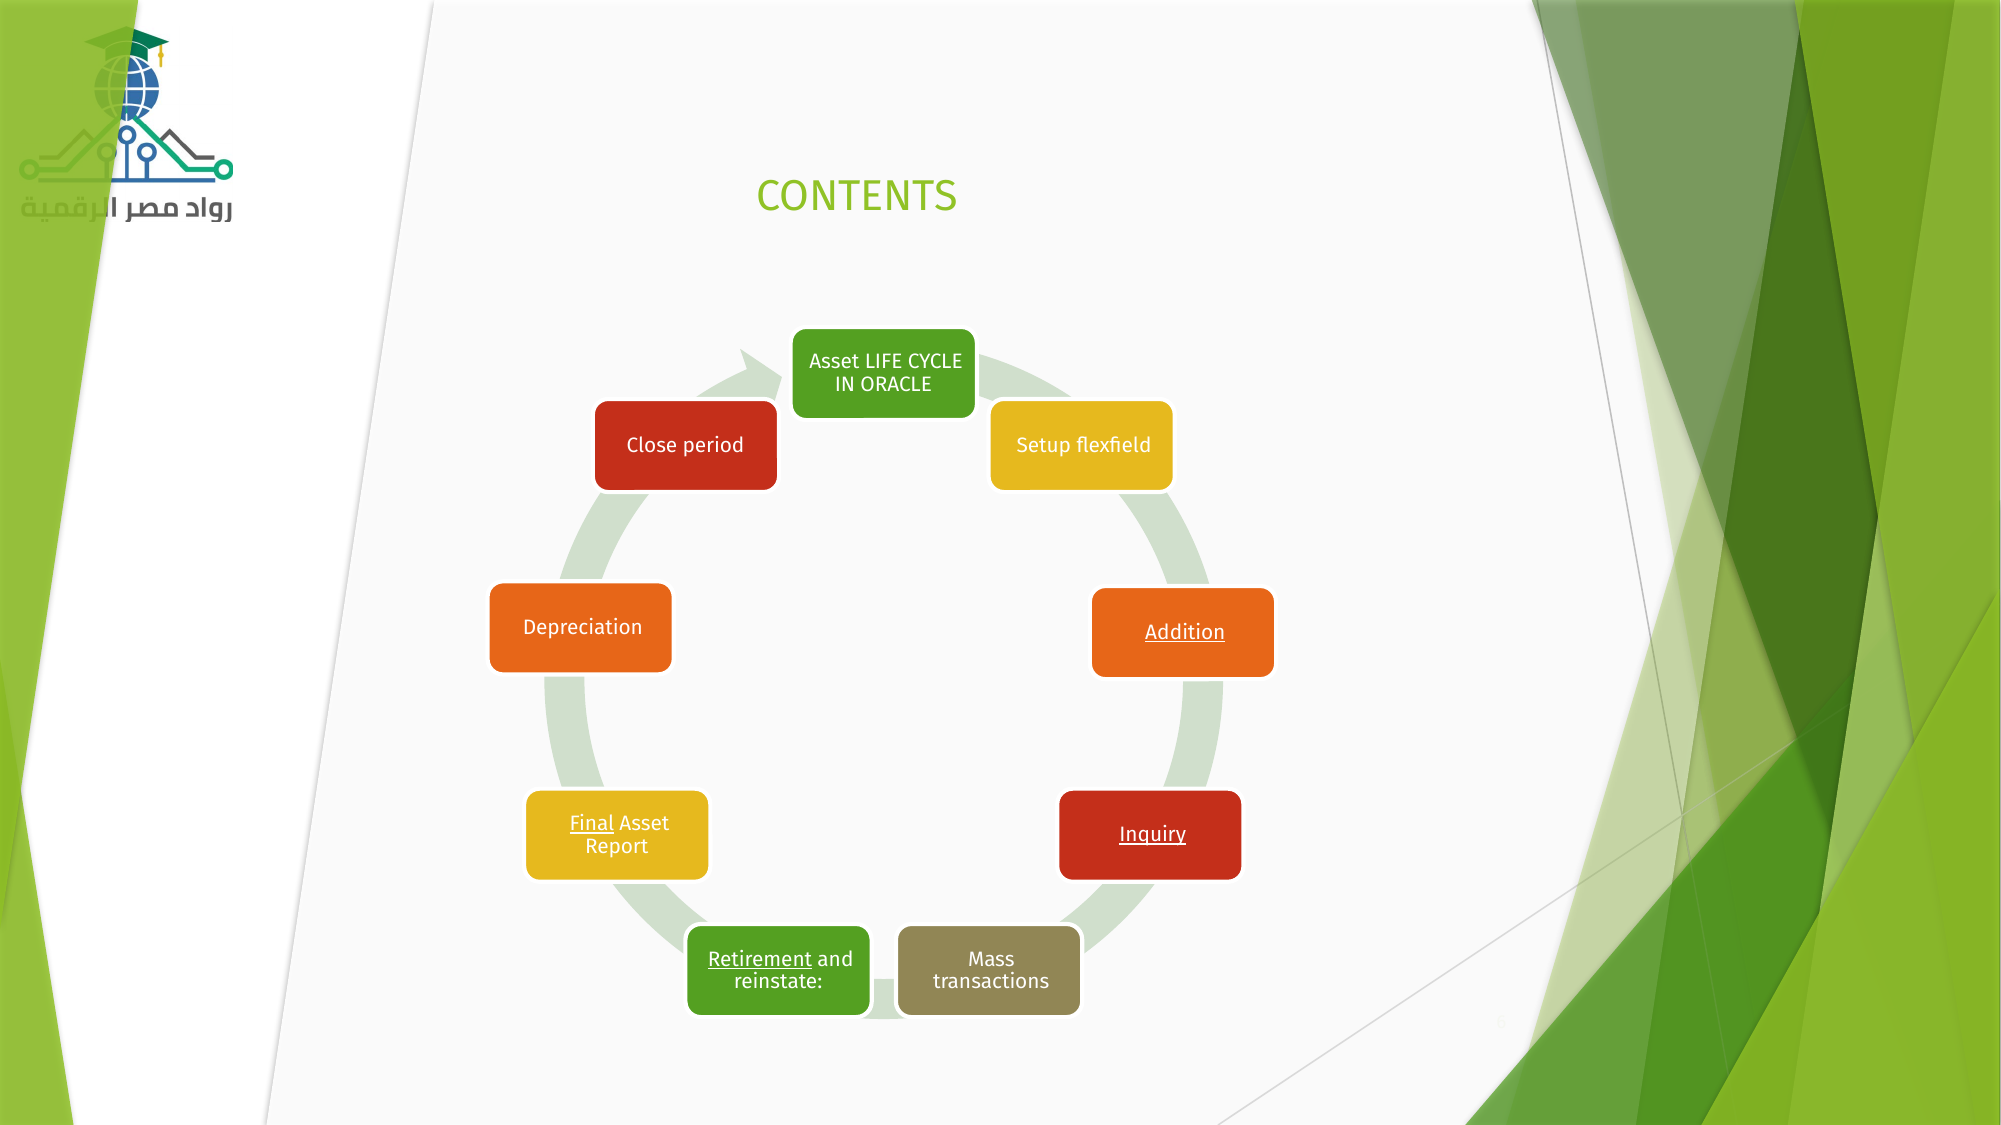

# CONTENTS
Asset LIFE CYCLE IN ORACLE
Setup flexfield
Addition
Inquiry
Mass transactions
Retirement and reinstate:
Final Asset Report
Depreciation
Close period

6